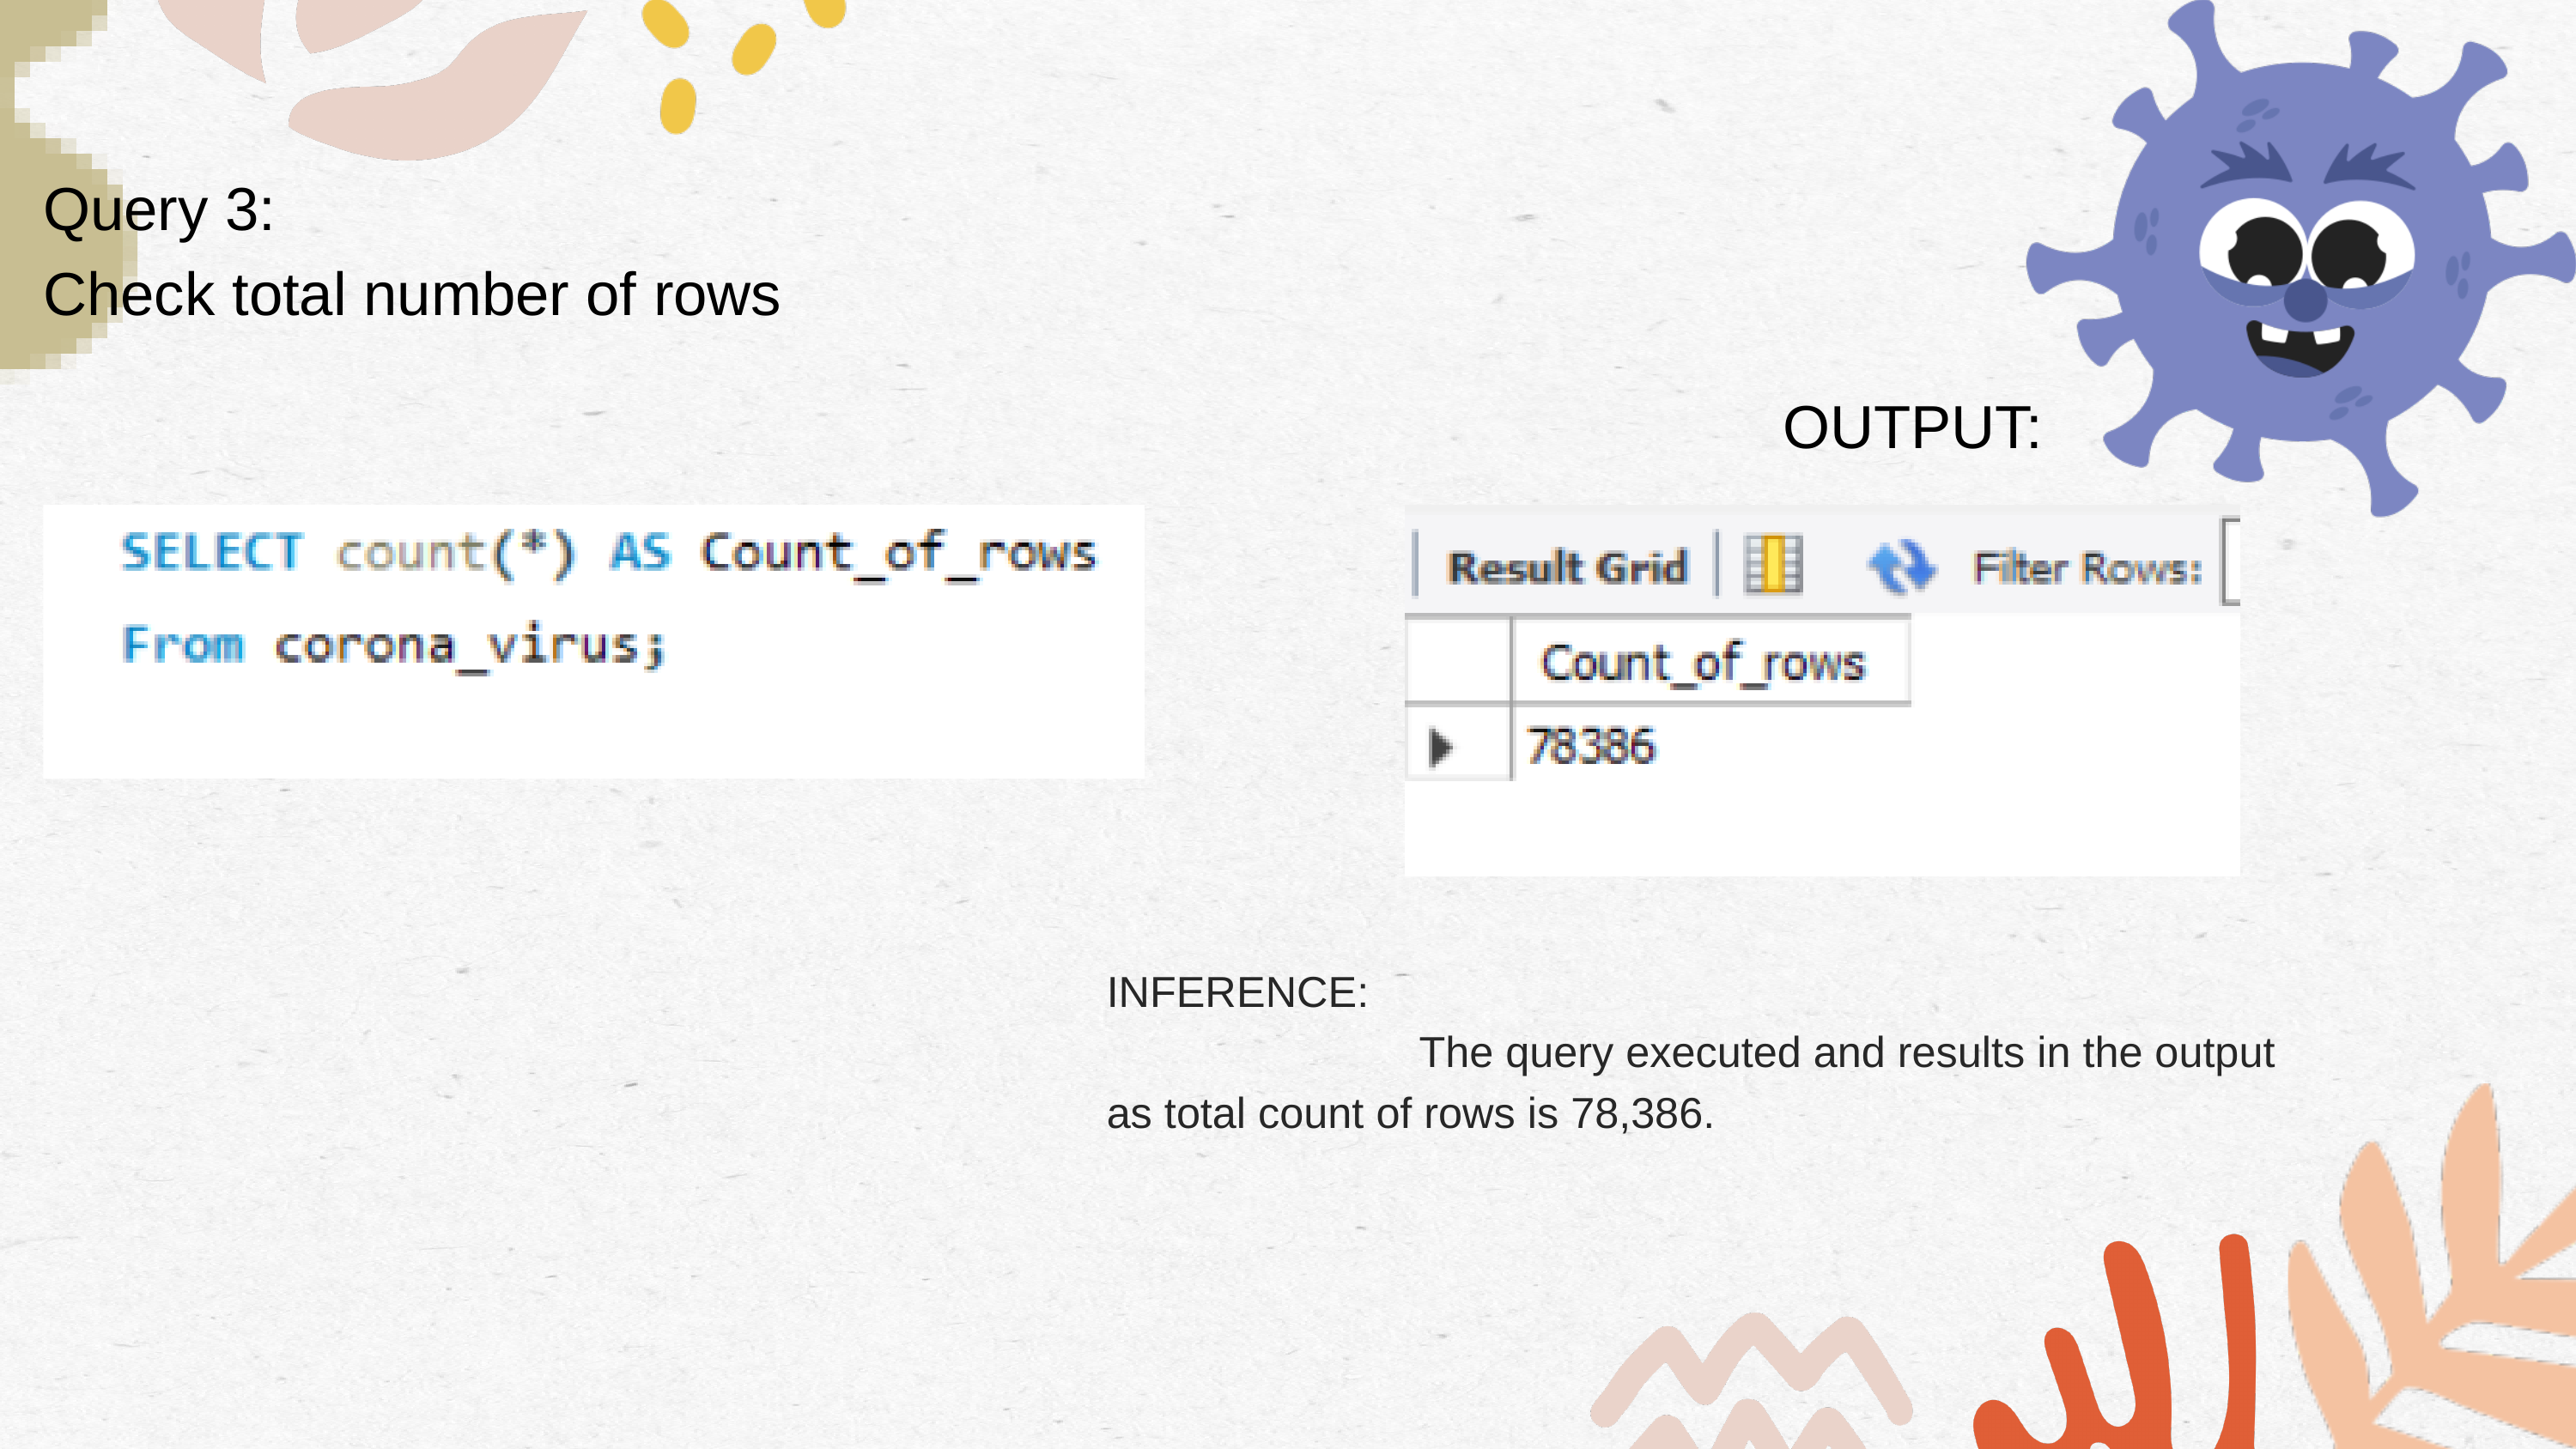

Query 3:
Check total number of rows
OUTPUT:

INFERENCE:
                          The query executed and results in the output as total count of rows is 78,386.